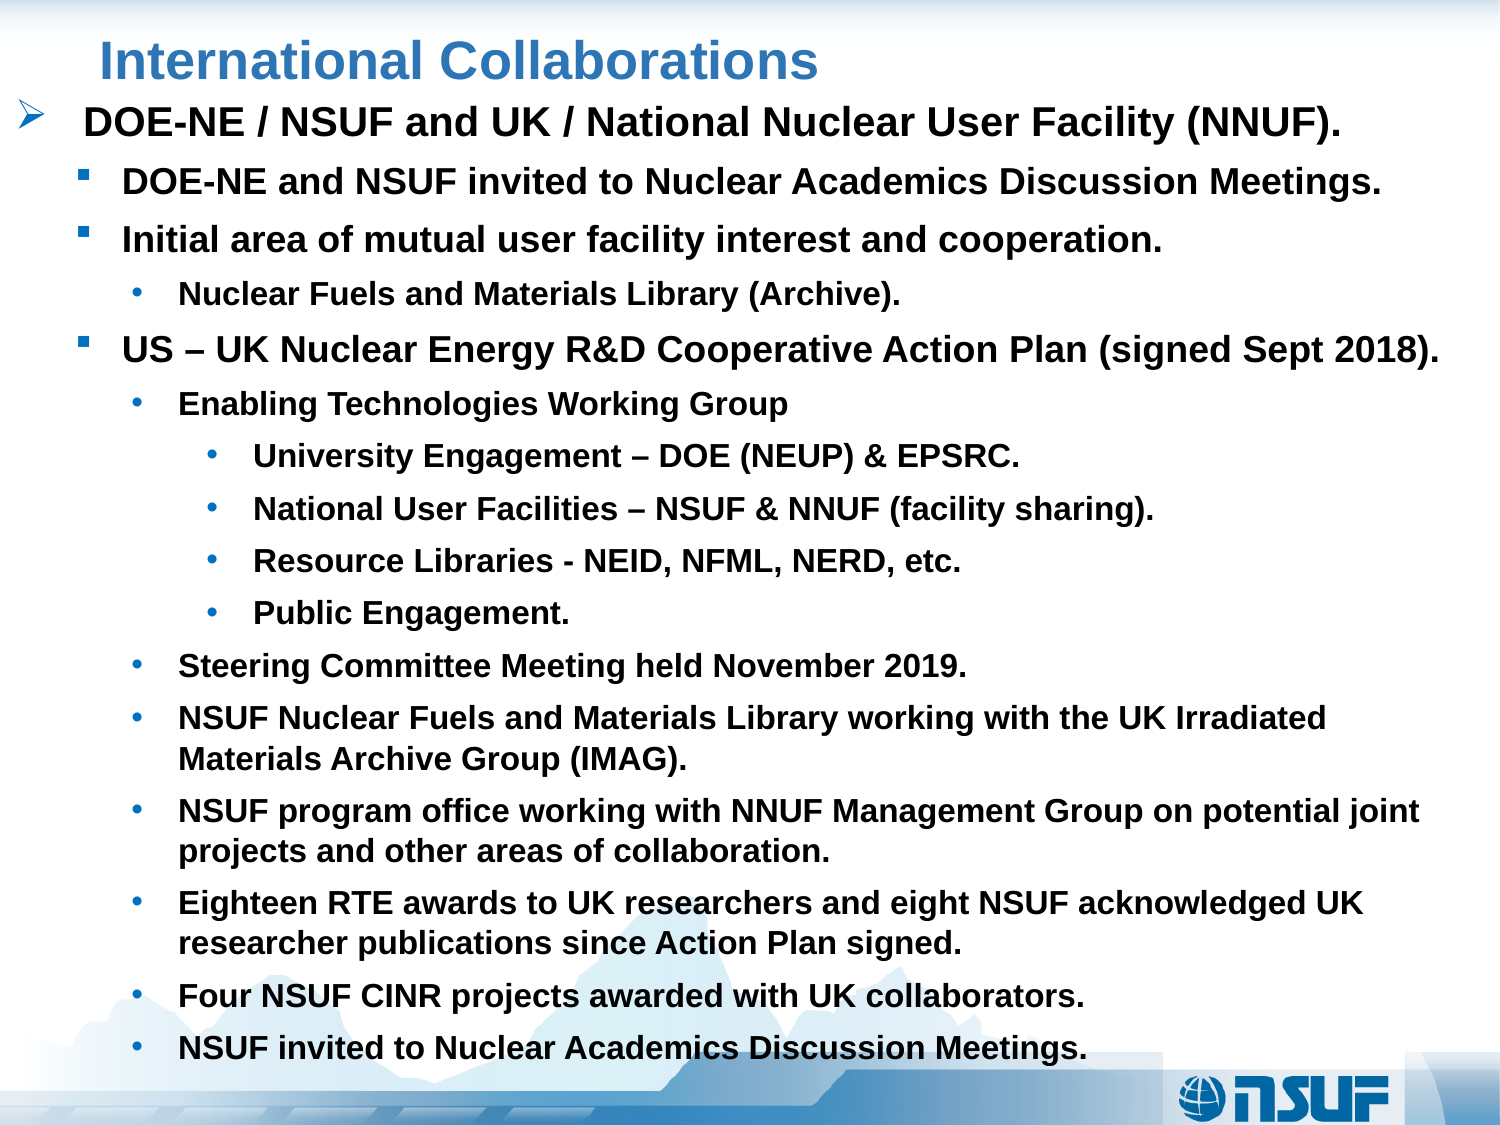

# International Collaborations
 DOE-NE / NSUF and UK / National Nuclear User Facility (NNUF).
DOE-NE and NSUF invited to Nuclear Academics Discussion Meetings.
Initial area of mutual user facility interest and cooperation.
Nuclear Fuels and Materials Library (Archive).
US – UK Nuclear Energy R&D Cooperative Action Plan (signed Sept 2018).
Enabling Technologies Working Group
University Engagement – DOE (NEUP) & EPSRC.
National User Facilities – NSUF & NNUF (facility sharing).
Resource Libraries - NEID, NFML, NERD, etc.
Public Engagement.
Steering Committee Meeting held November 2019.
NSUF Nuclear Fuels and Materials Library working with the UK Irradiated Materials Archive Group (IMAG).
NSUF program office working with NNUF Management Group on potential joint projects and other areas of collaboration.
Eighteen RTE awards to UK researchers and eight NSUF acknowledged UK researcher publications since Action Plan signed.
Four NSUF CINR projects awarded with UK collaborators.
NSUF invited to Nuclear Academics Discussion Meetings.